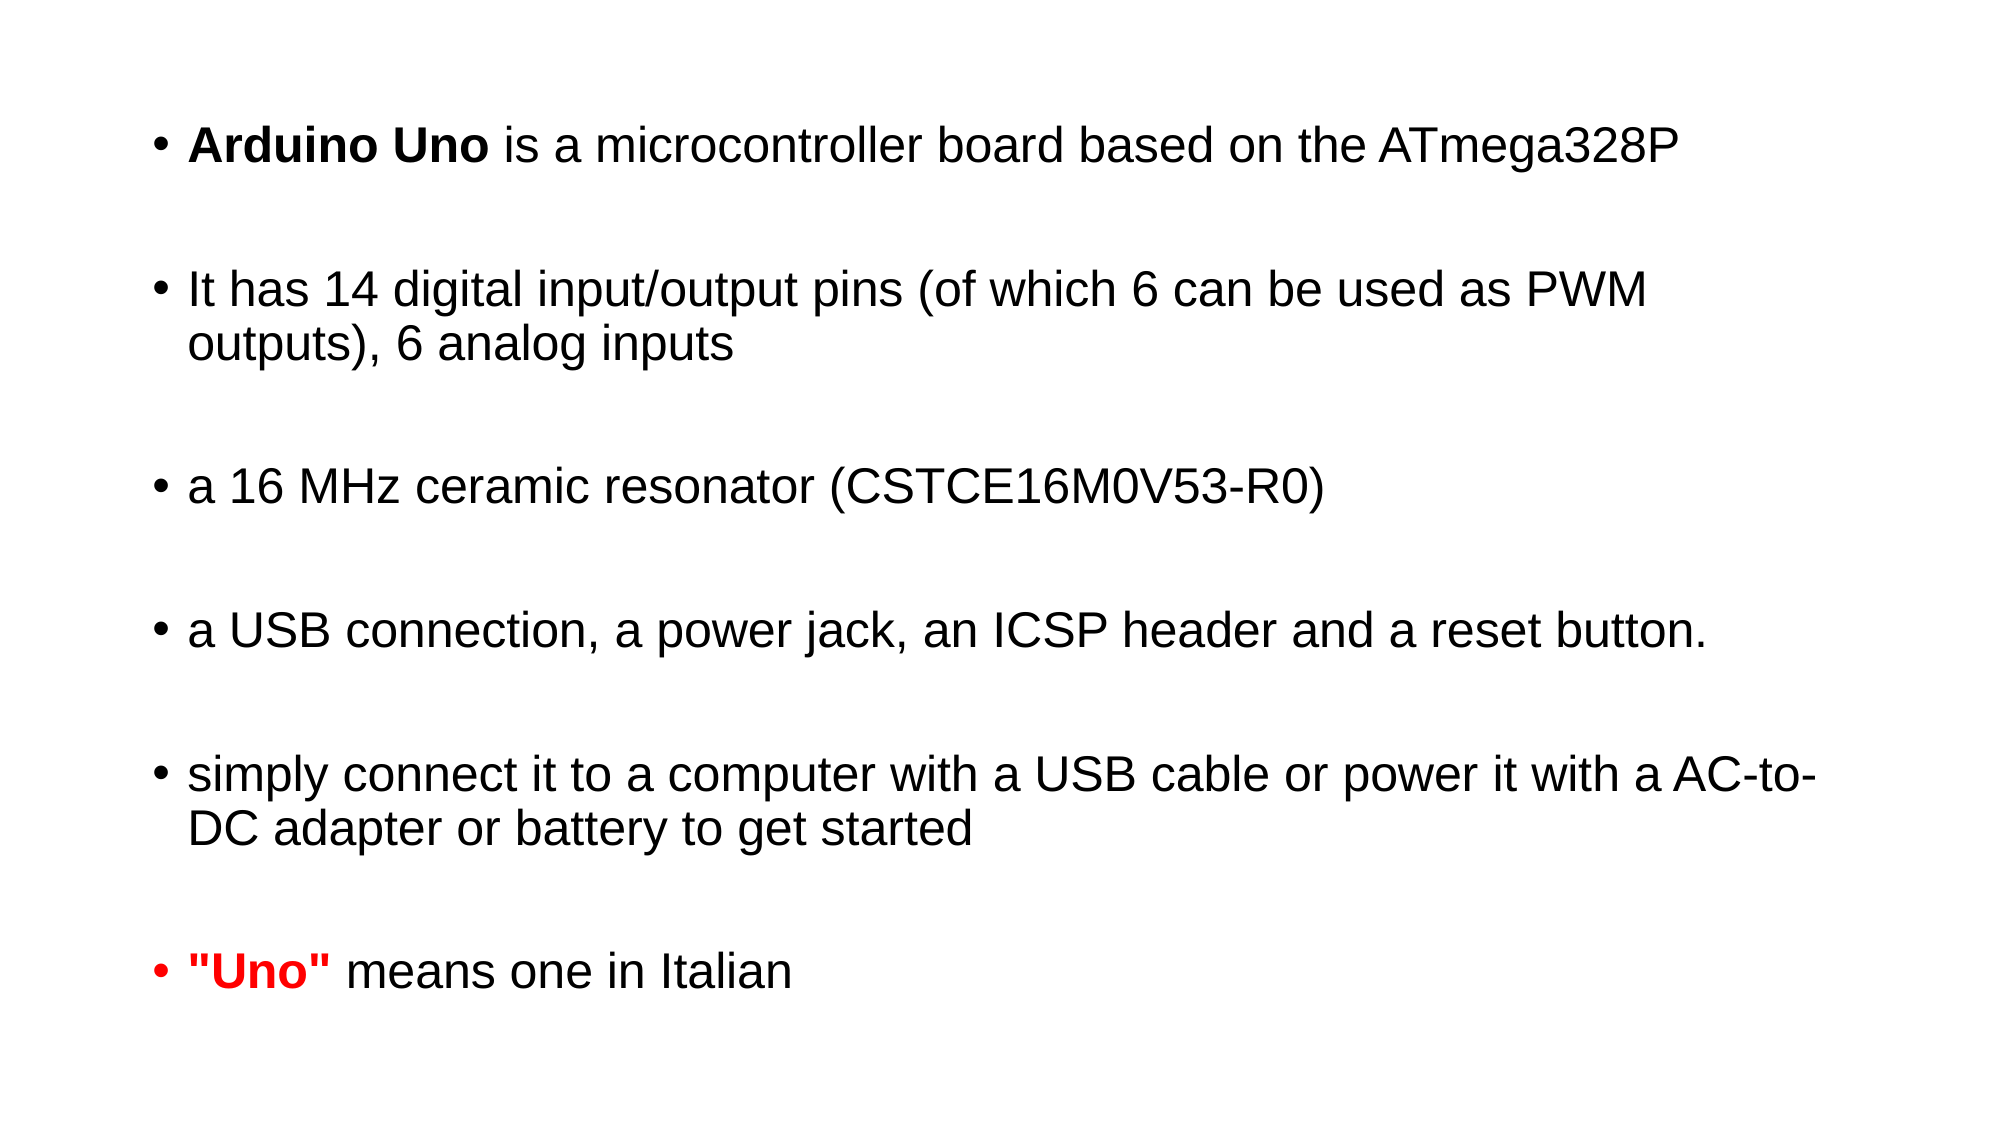

Arduino Uno is a microcontroller board based on the ATmega328P

It has 14 digital input/output pins (of which 6 can be used as PWM outputs), 6 analog inputs

a 16 MHz ceramic resonator (CSTCE16M0V53-R0)

a USB connection, a power jack, an ICSP header and a reset button.

simply connect it to a computer with a USB cable or power it with a AC-to-DC adapter or battery to get started

"Uno" means one in Italian